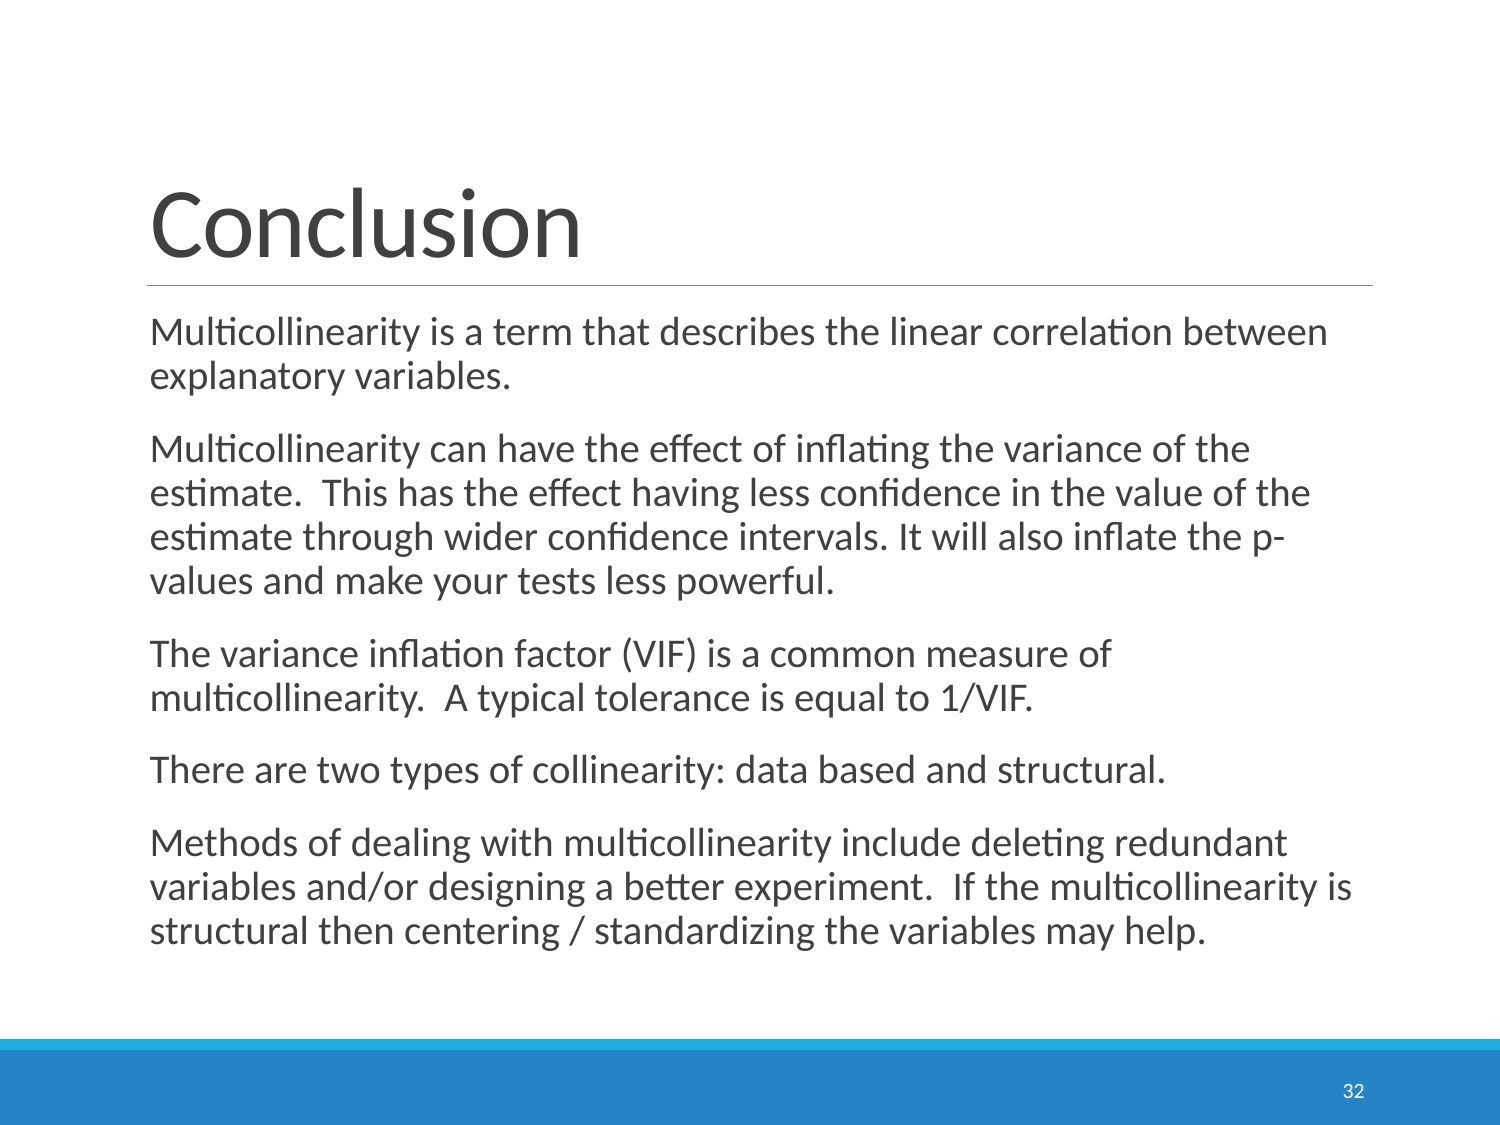

# Conclusion
Multicollinearity is a term that describes the linear correlation between explanatory variables.
Multicollinearity can have the effect of inflating the variance of the estimate.  This has the effect having less confidence in the value of the estimate through wider confidence intervals. It will also inflate the p-values and make your tests less powerful.
The variance inflation factor (VIF) is a common measure of multicollinearity.  A typical tolerance is equal to 1/VIF.
There are two types of collinearity: data based and structural.
Methods of dealing with multicollinearity include deleting redundant variables and/or designing a better experiment.  If the multicollinearity is structural then centering / standardizing the variables may help.

32